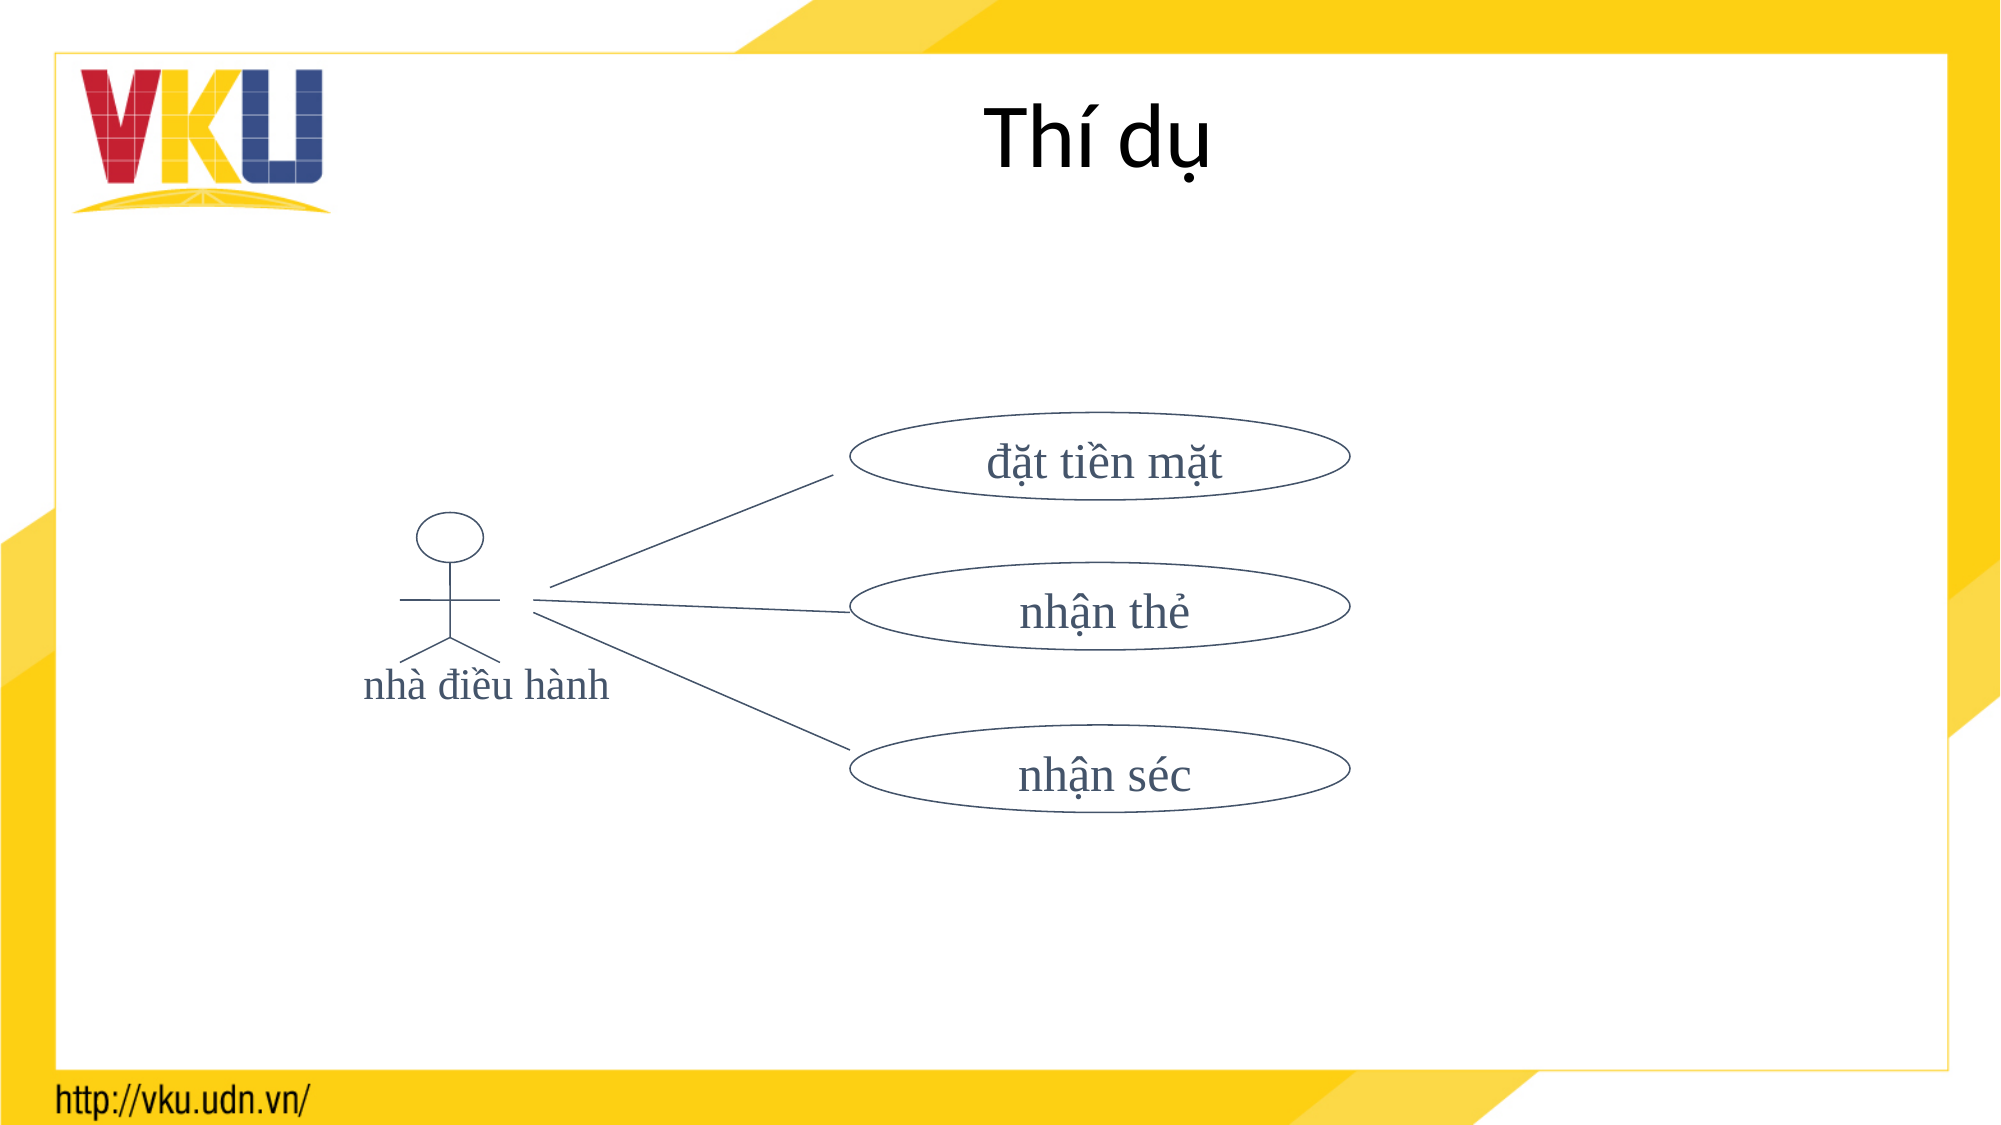

# Thí dụ

đặt tiền mặt

nhận thẻ

nhà điều hành

nhận séc
68